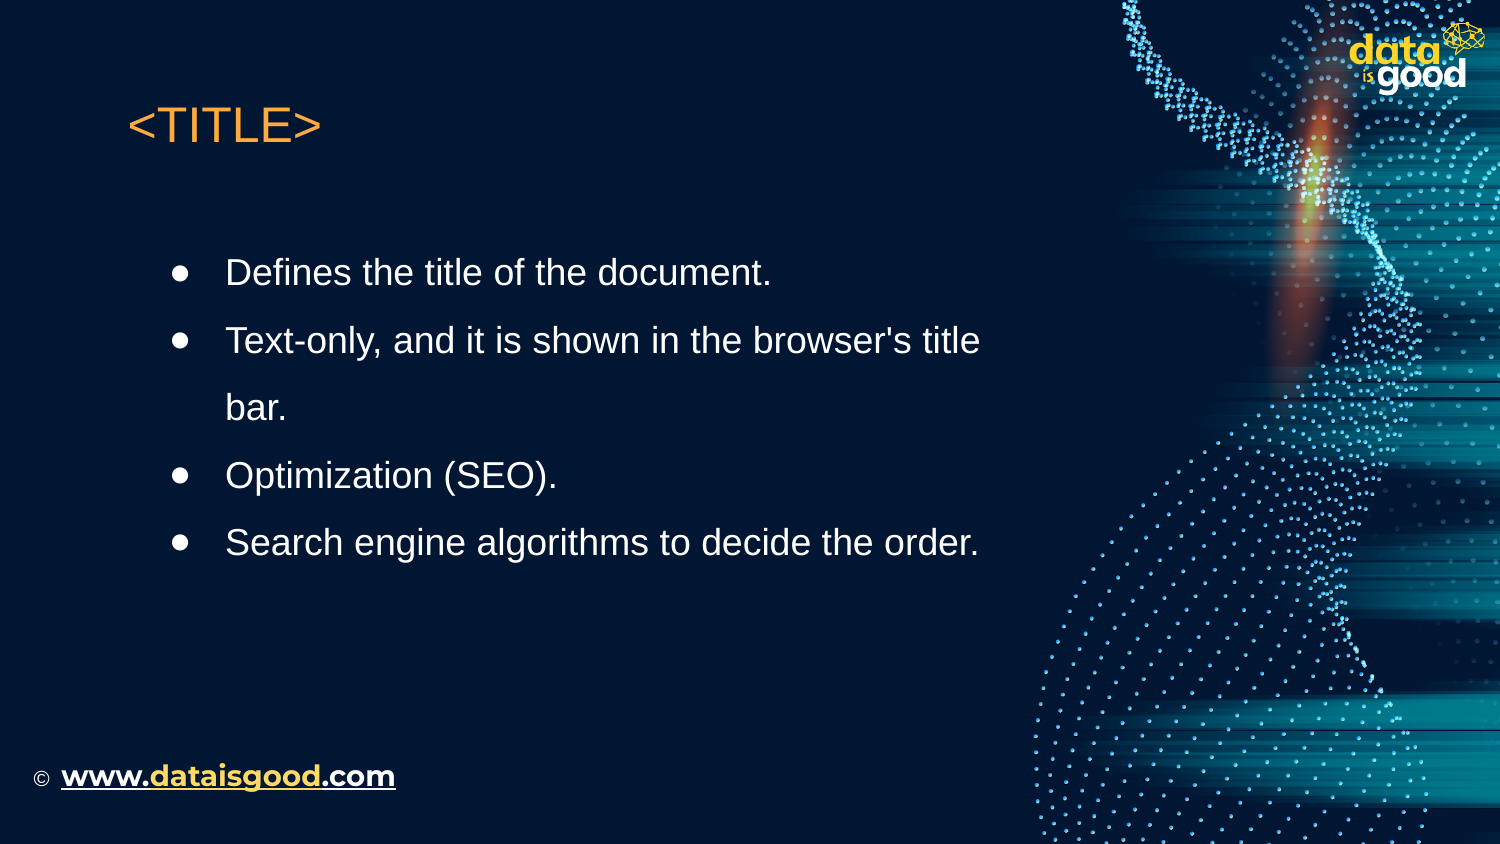

# <TITLE>
Defines the title of the document.
Text-only, and it is shown in the browser's title bar.
Optimization (SEO).
Search engine algorithms to decide the order.